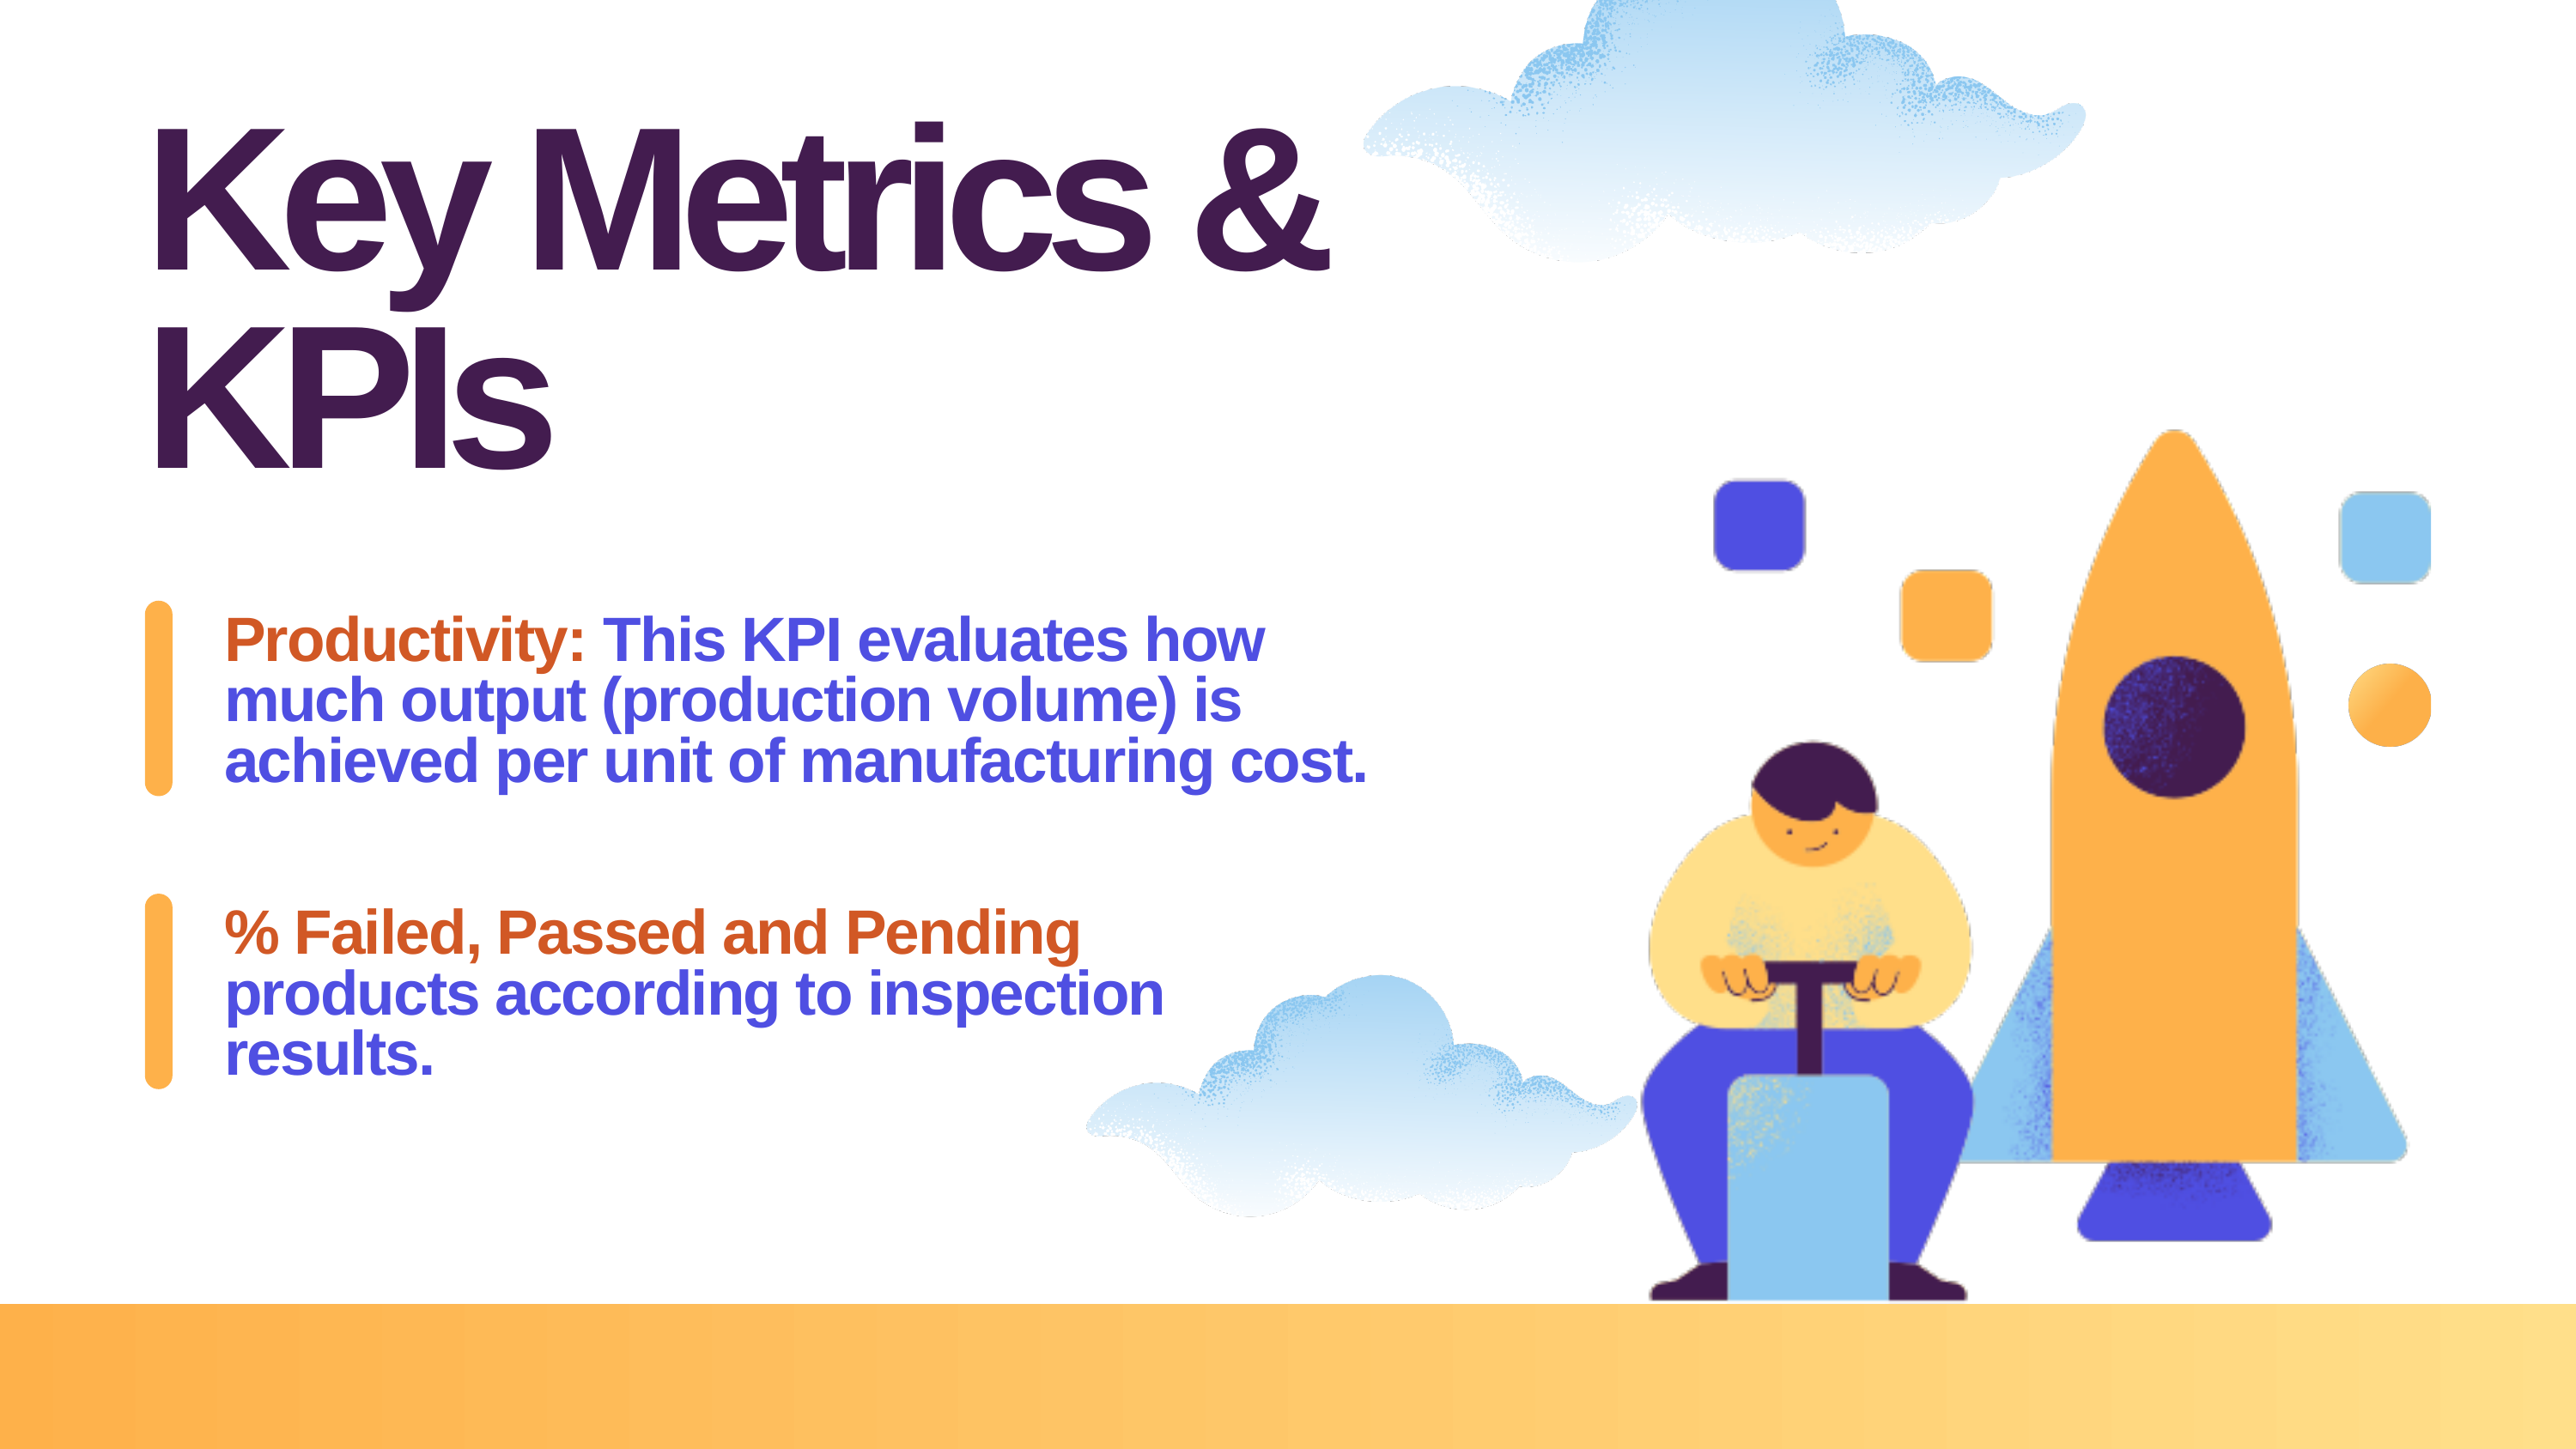

Key Metrics & KPIs

Productivity: This KPI evaluates how much output (production volume) is achieved per unit of manufacturing cost.

% Failed, Passed and Pending products according to inspection results.